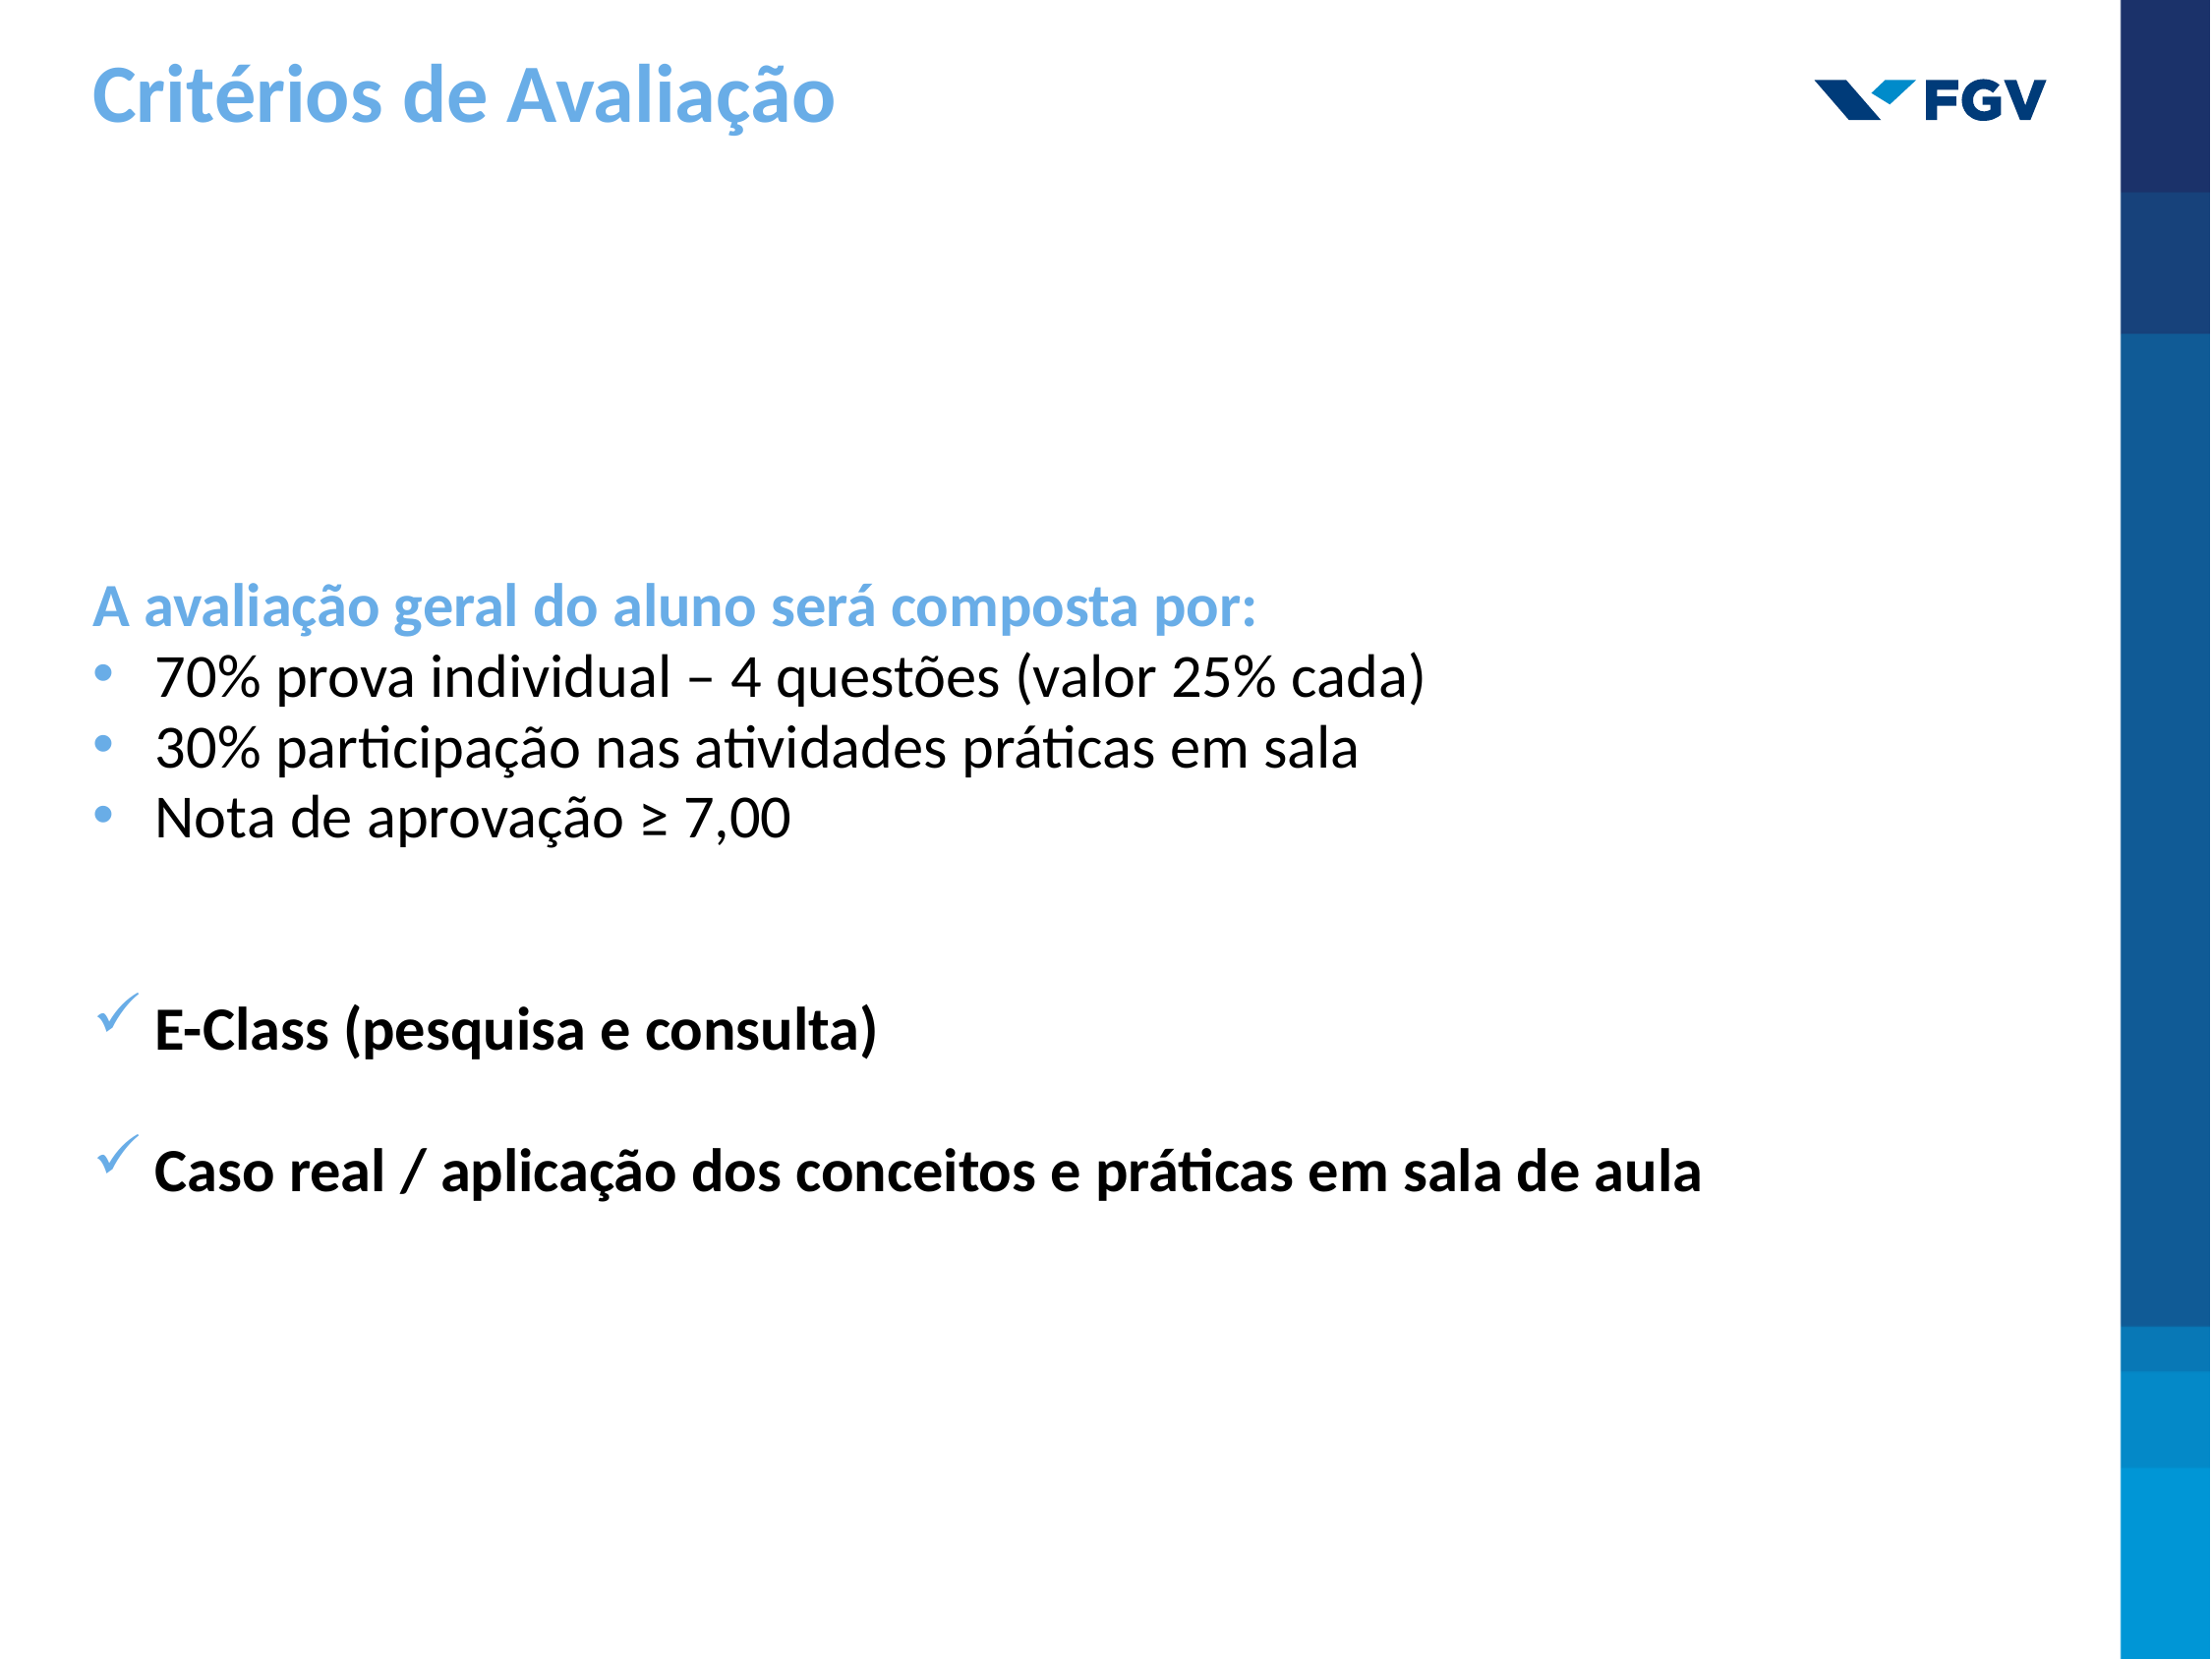

# Critérios de Avaliação

A avaliação geral do aluno será composta por:
70% prova individual – 4 questões (valor 25% cada)
30% participação nas atividades práticas em sala
Nota de aprovação ≥ 7,00

E-Class (pesquisa e consulta)

Caso real / aplicação dos conceitos e práticas em sala de aula